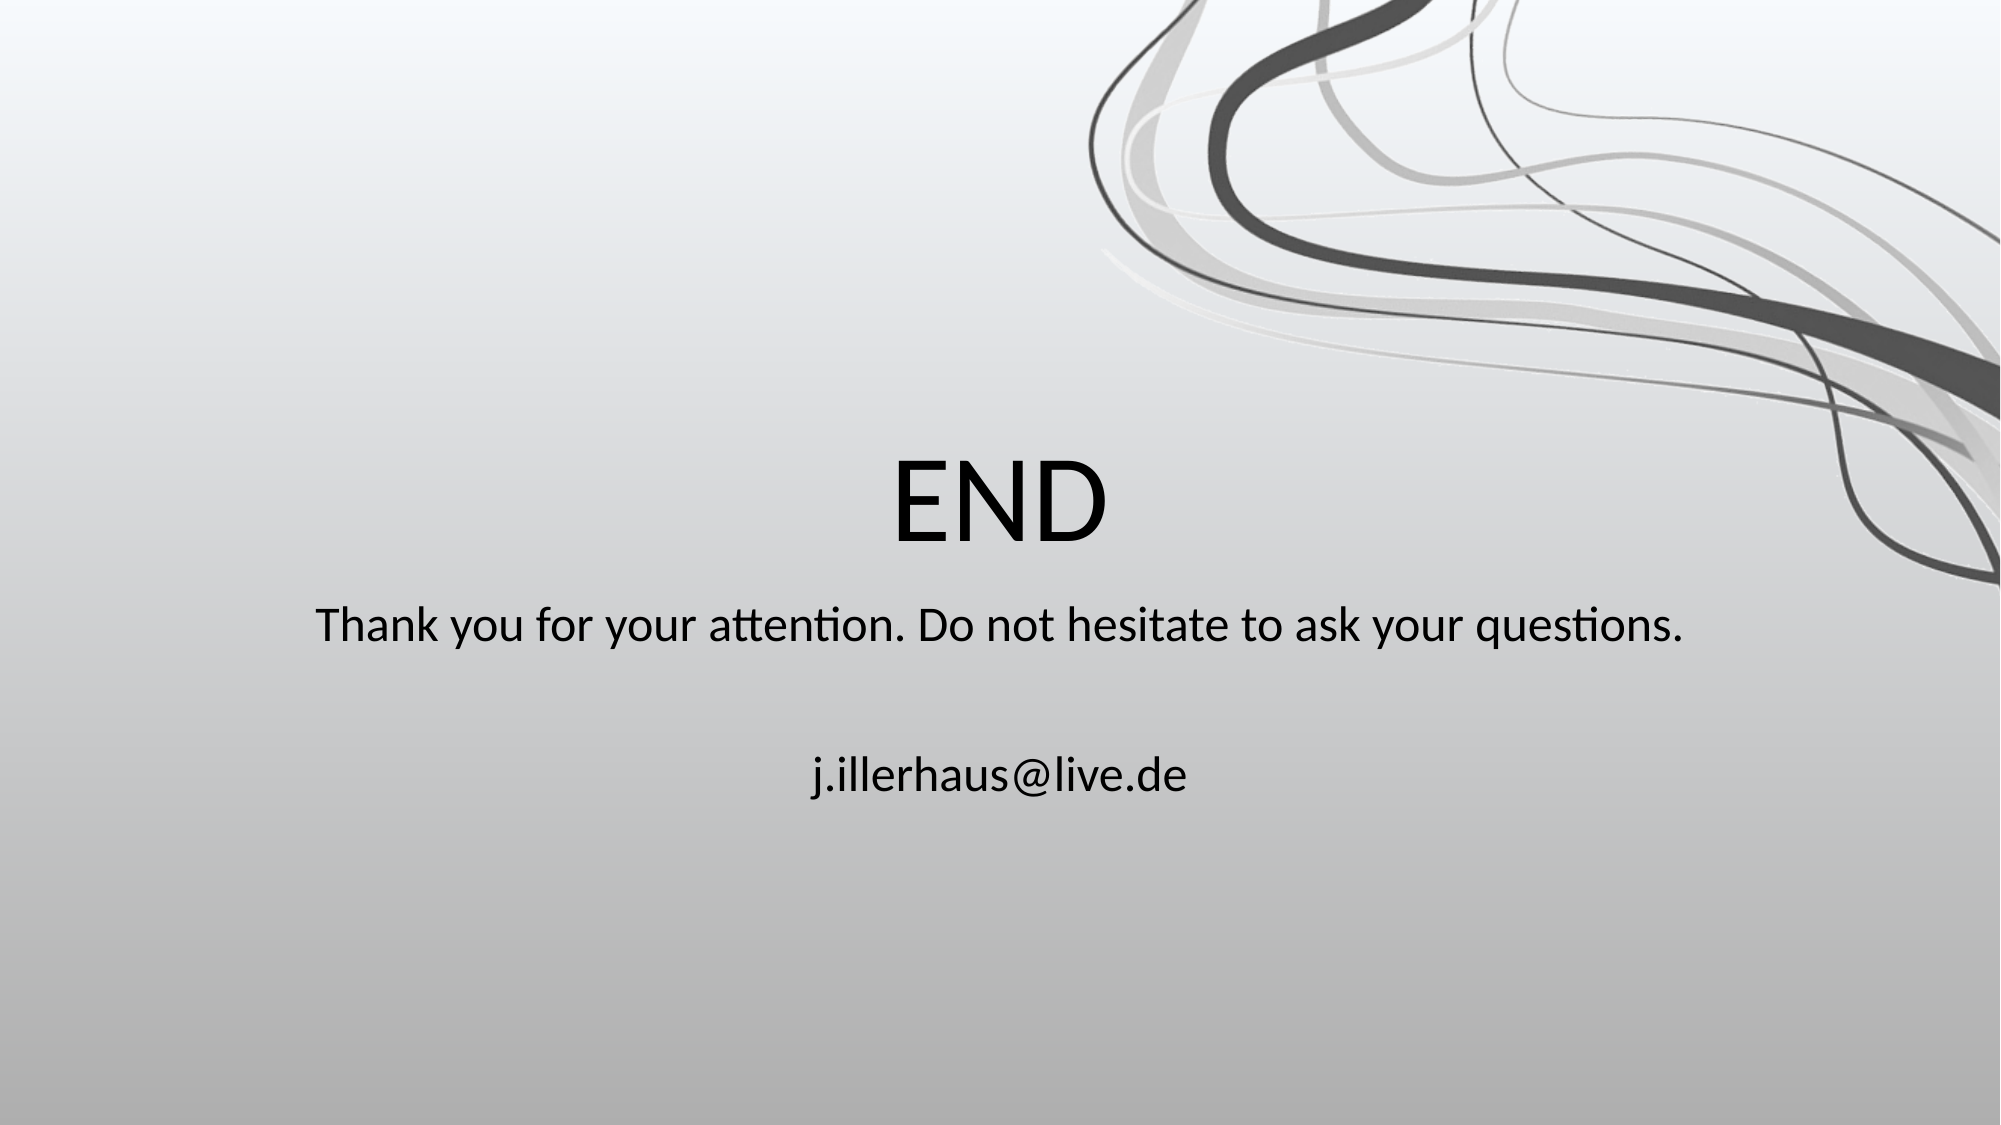

# END
Thank you for your attention. Do not hesitate to ask your questions.

j.illerhaus@live.de